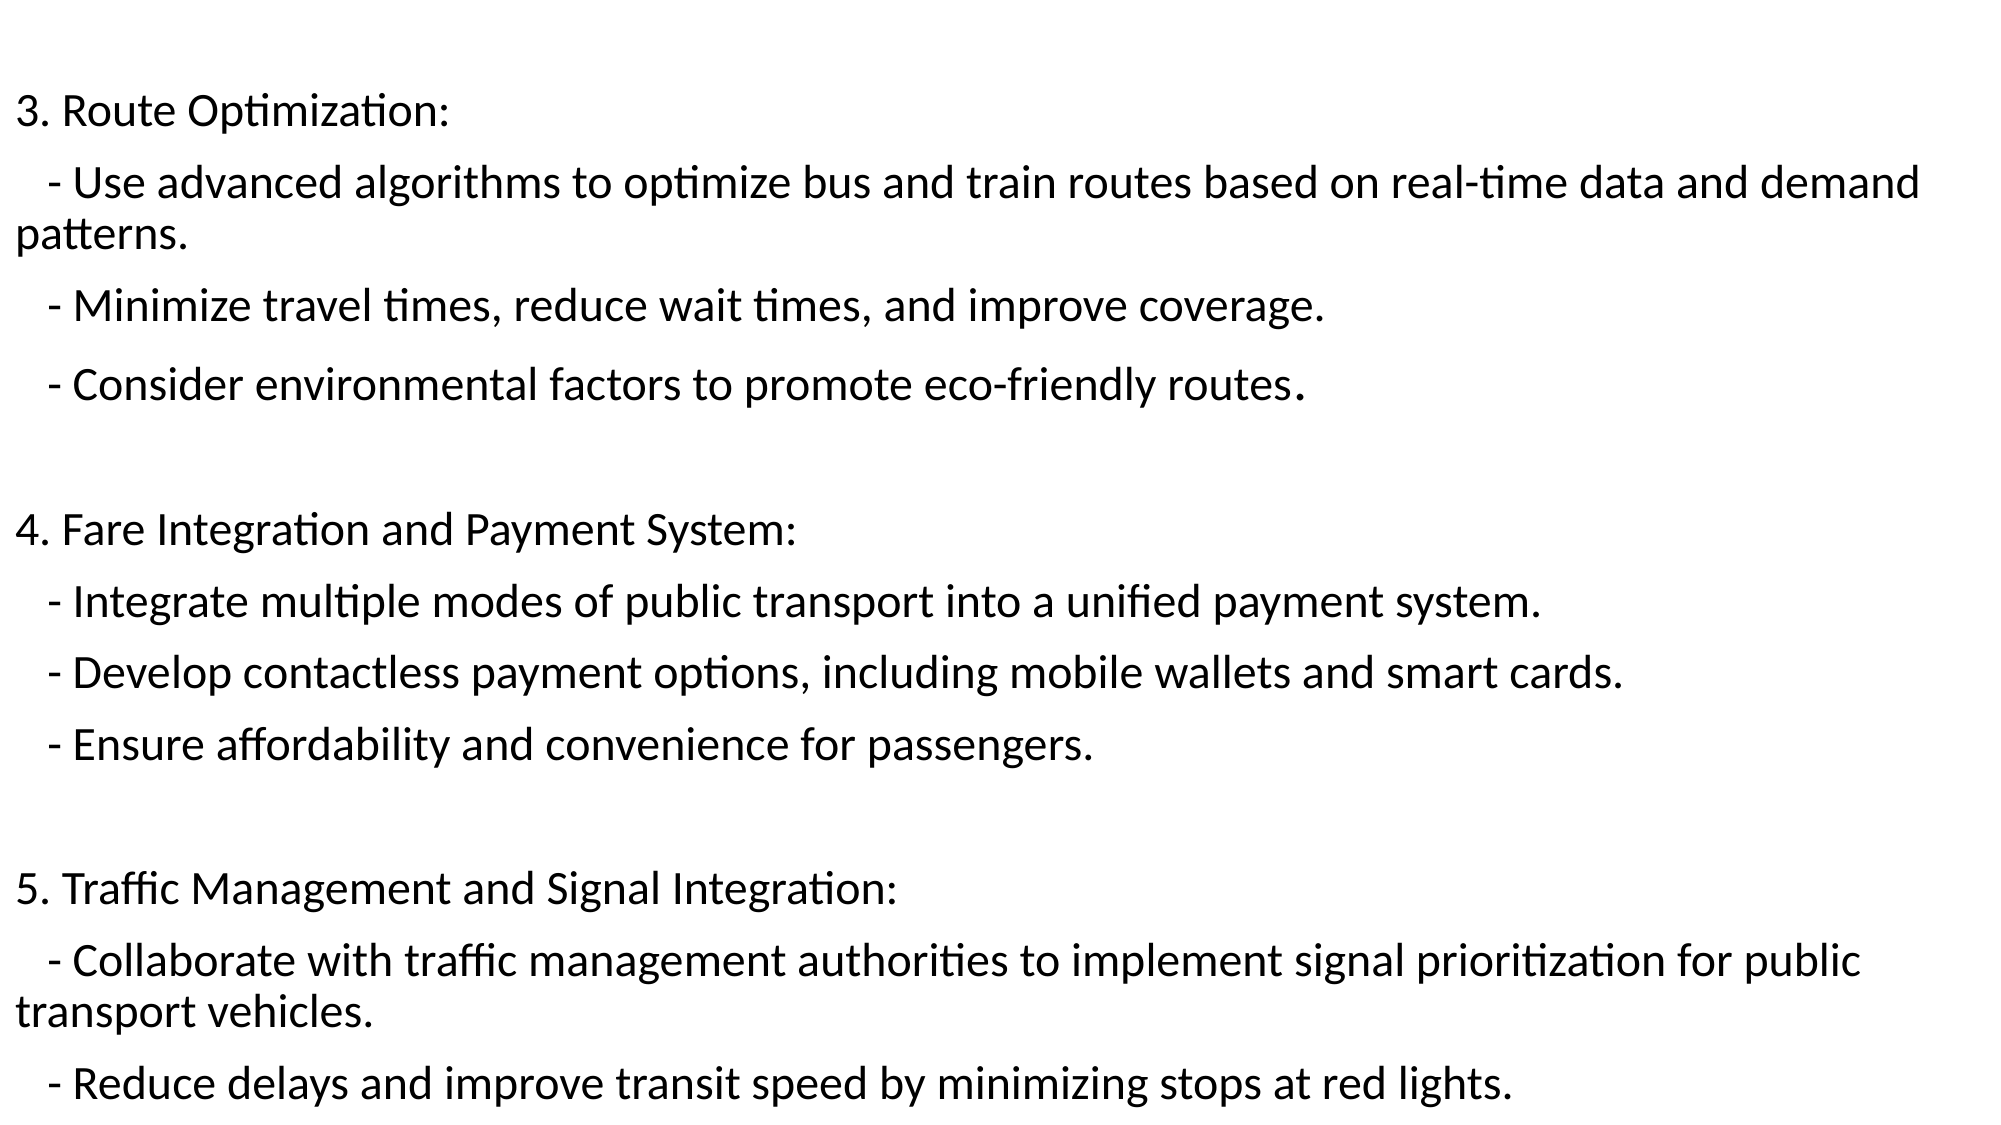

3. Route Optimization:
   - Use advanced algorithms to optimize bus and train routes based on real-time data and demand patterns.
   - Minimize travel times, reduce wait times, and improve coverage.
   - Consider environmental factors to promote eco-friendly routes.

4. Fare Integration and Payment System:
   - Integrate multiple modes of public transport into a unified payment system.
   - Develop contactless payment options, including mobile wallets and smart cards.
   - Ensure affordability and convenience for passengers.

5. Traffic Management and Signal Integration:
   - Collaborate with traffic management authorities to implement signal prioritization for public transport vehicles.
   - Reduce delays and improve transit speed by minimizing stops at red lights.